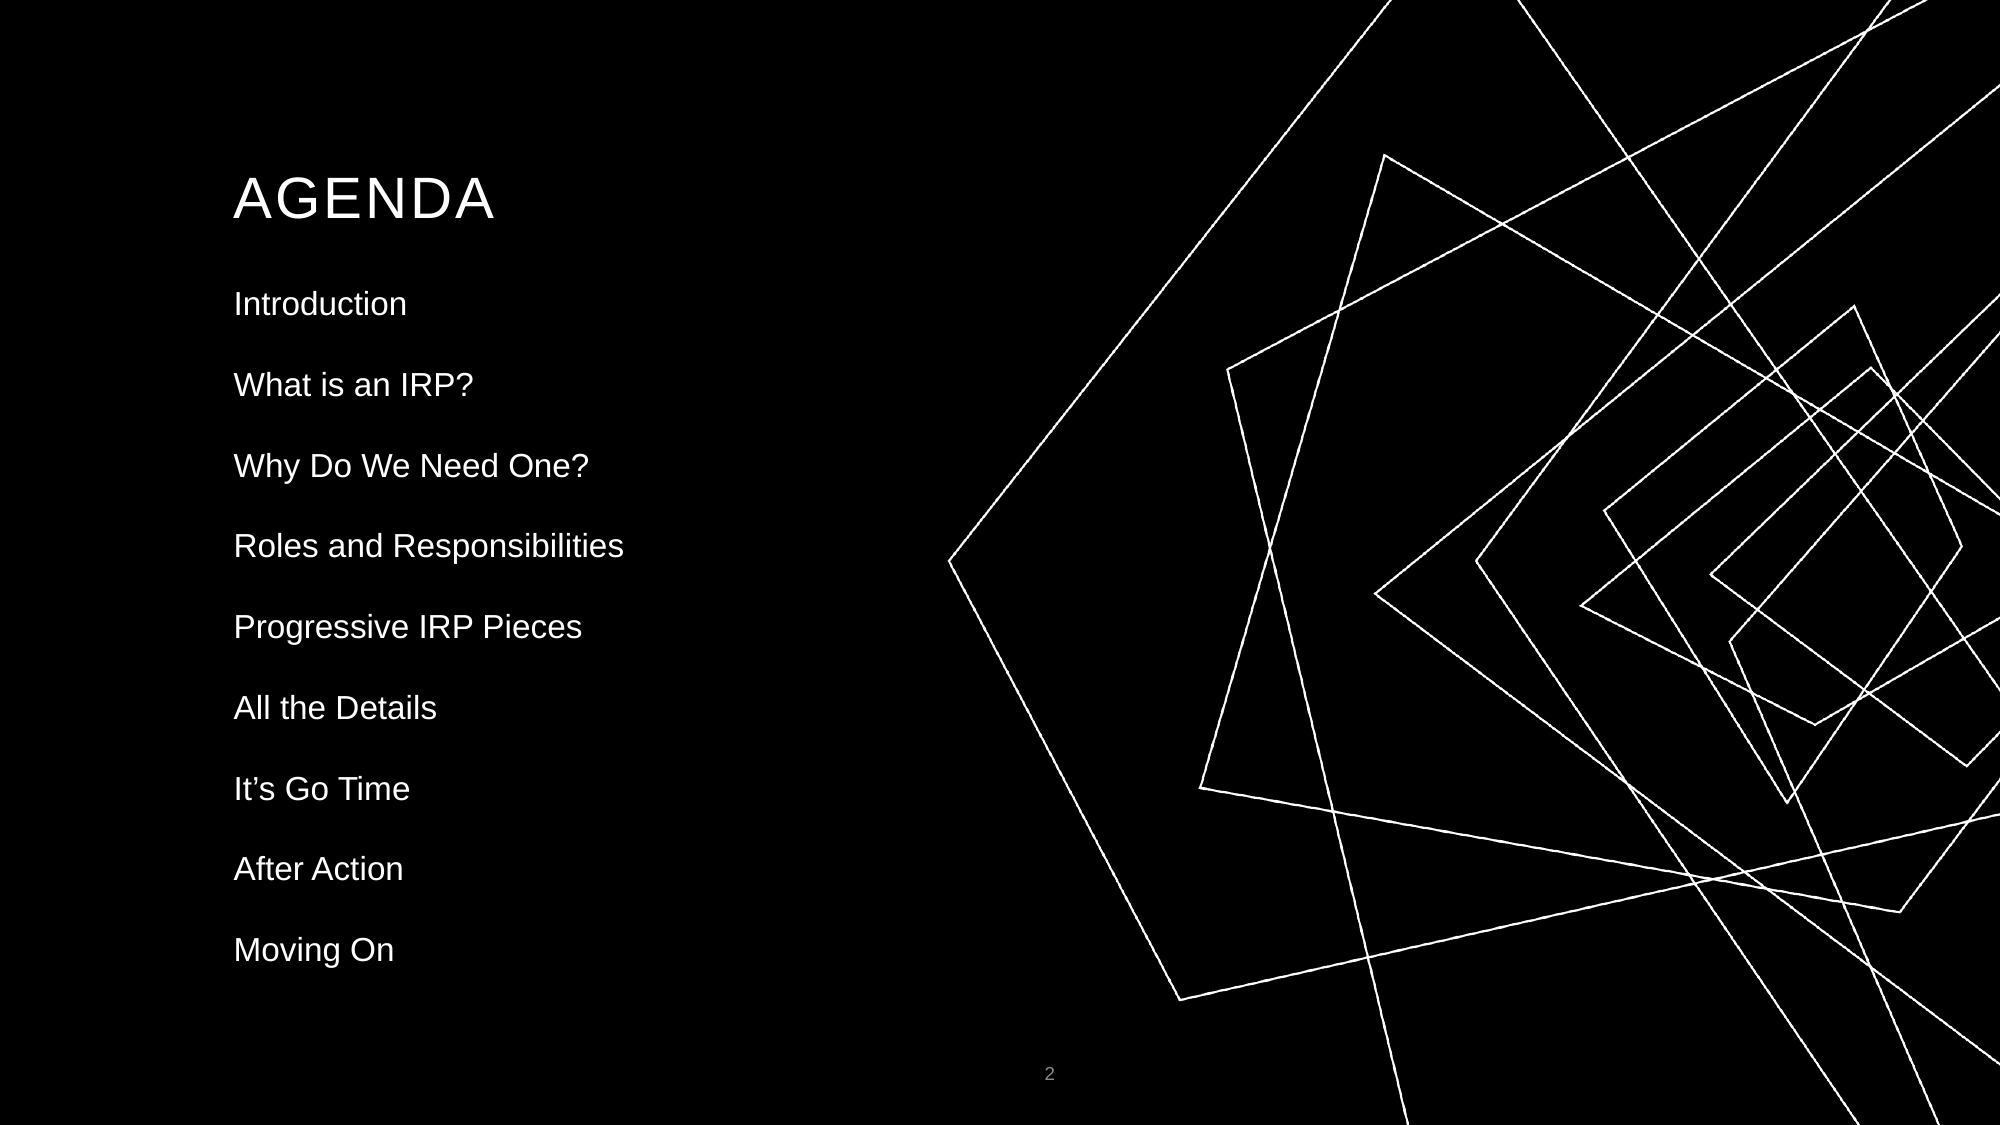

# AGENDA
Introduction
What is an IRP?
Why Do We Need One?
Roles and Responsibilities
Progressive IRP Pieces
All the Details
It’s Go Time
After Action
Moving On
2